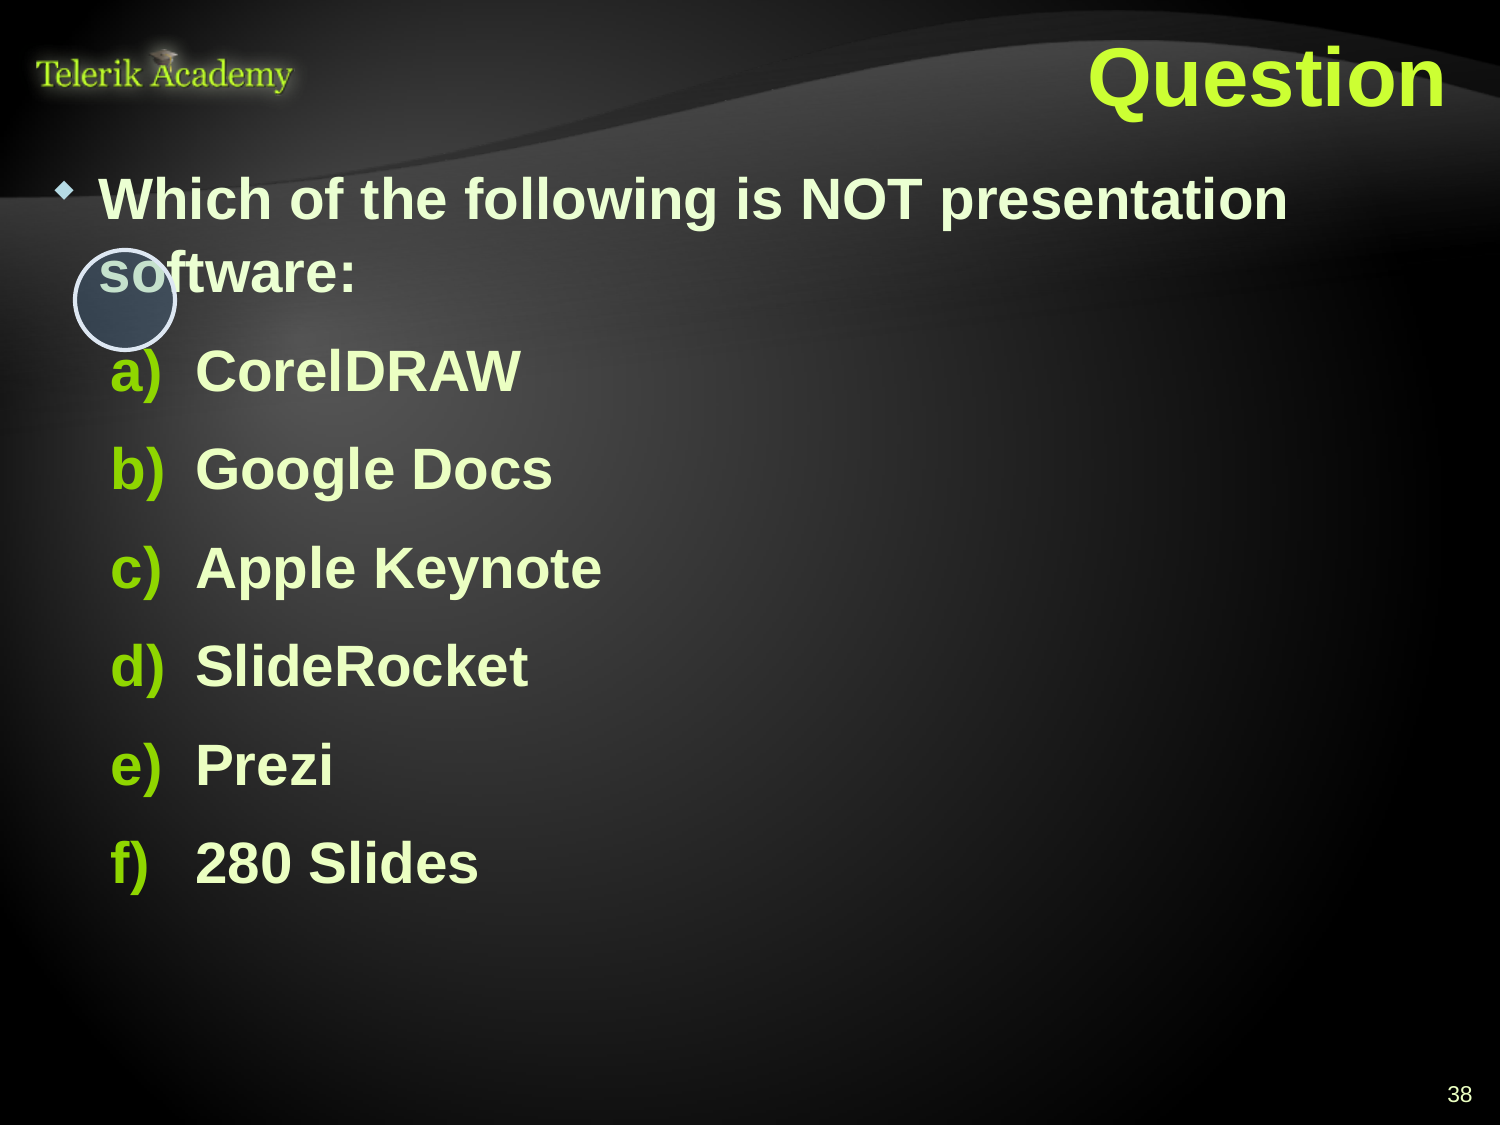

# Question
Which of the following is NOT presentation software:
CorelDRAW
Google Docs
Apple Keynote
SlideRocket
Prezi
280 Slides

38